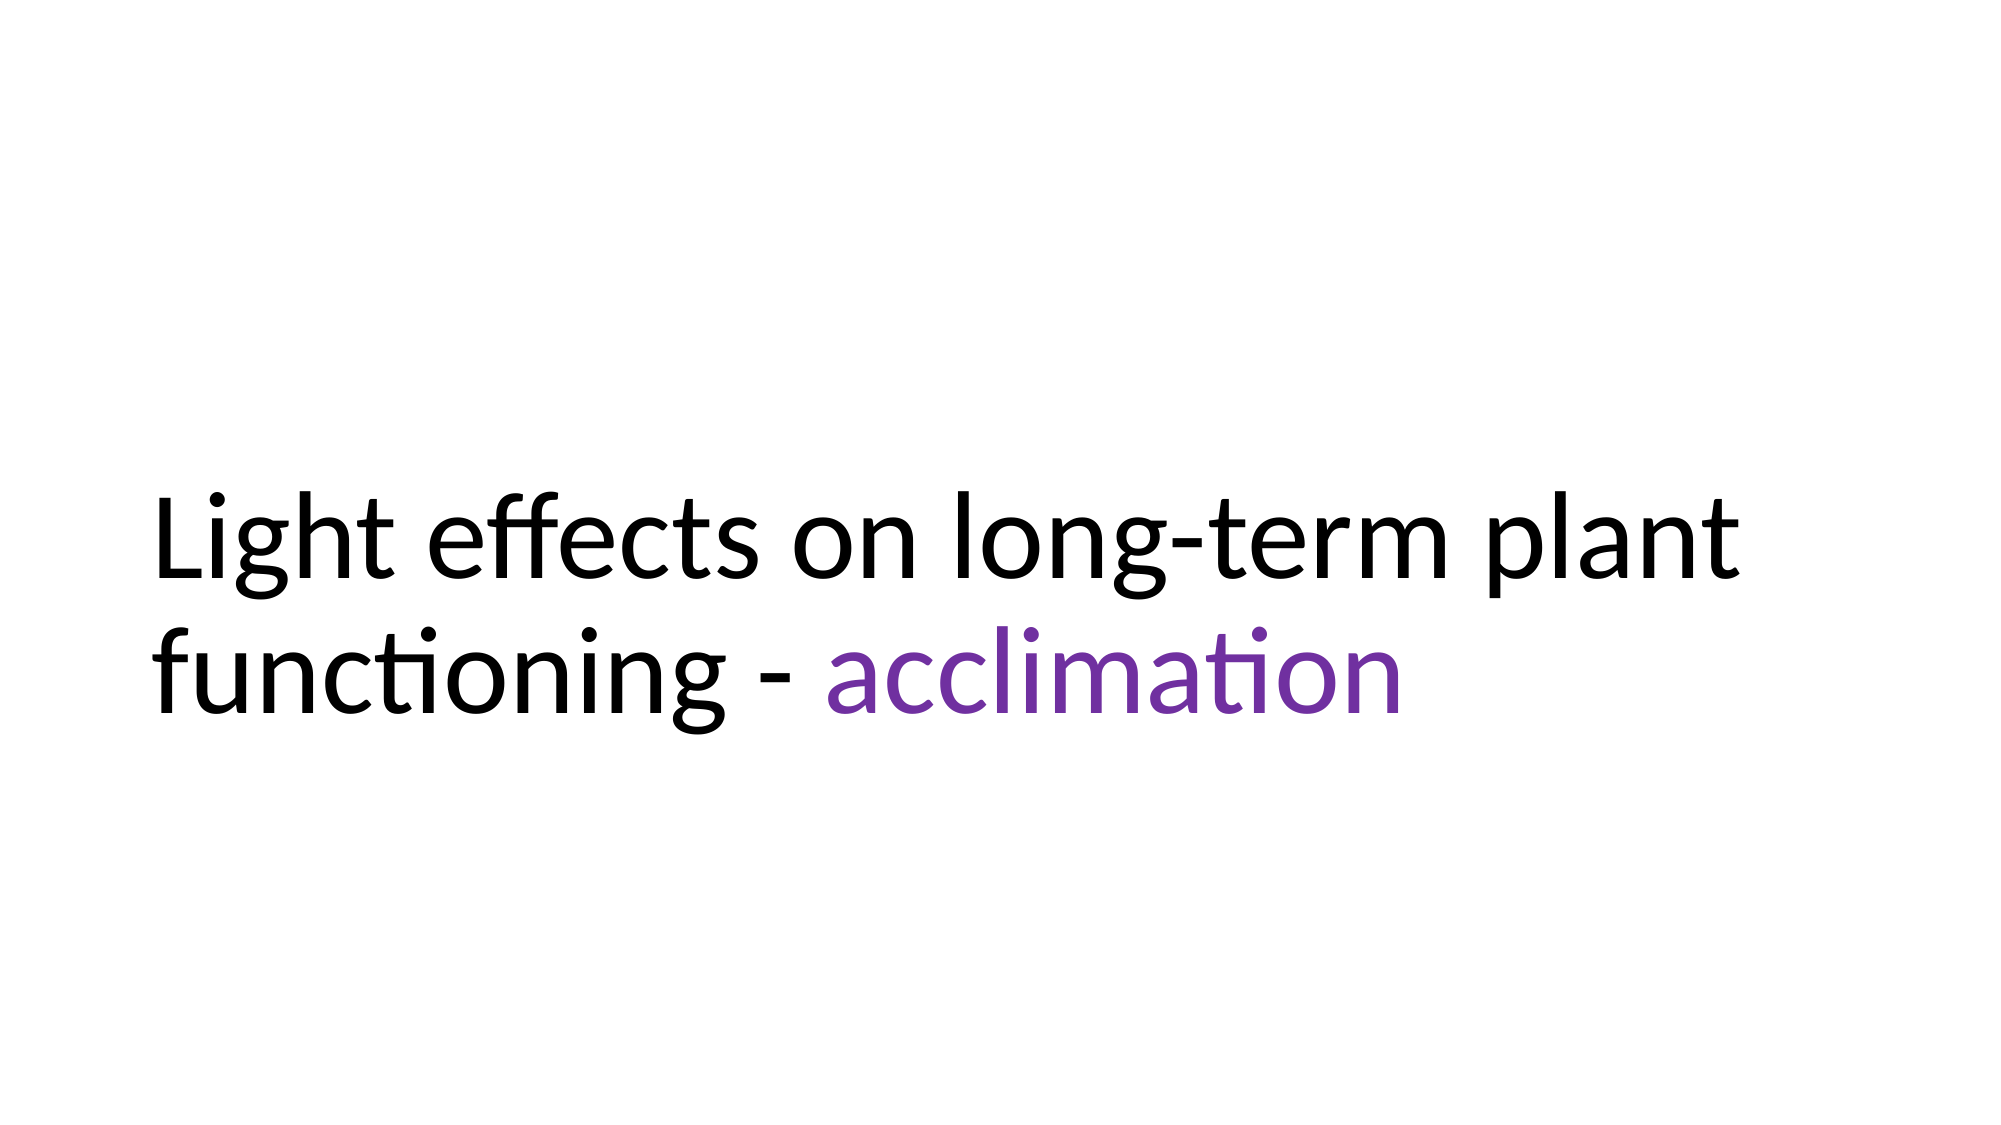

# Light effects on long-term plant functioning - acclimation